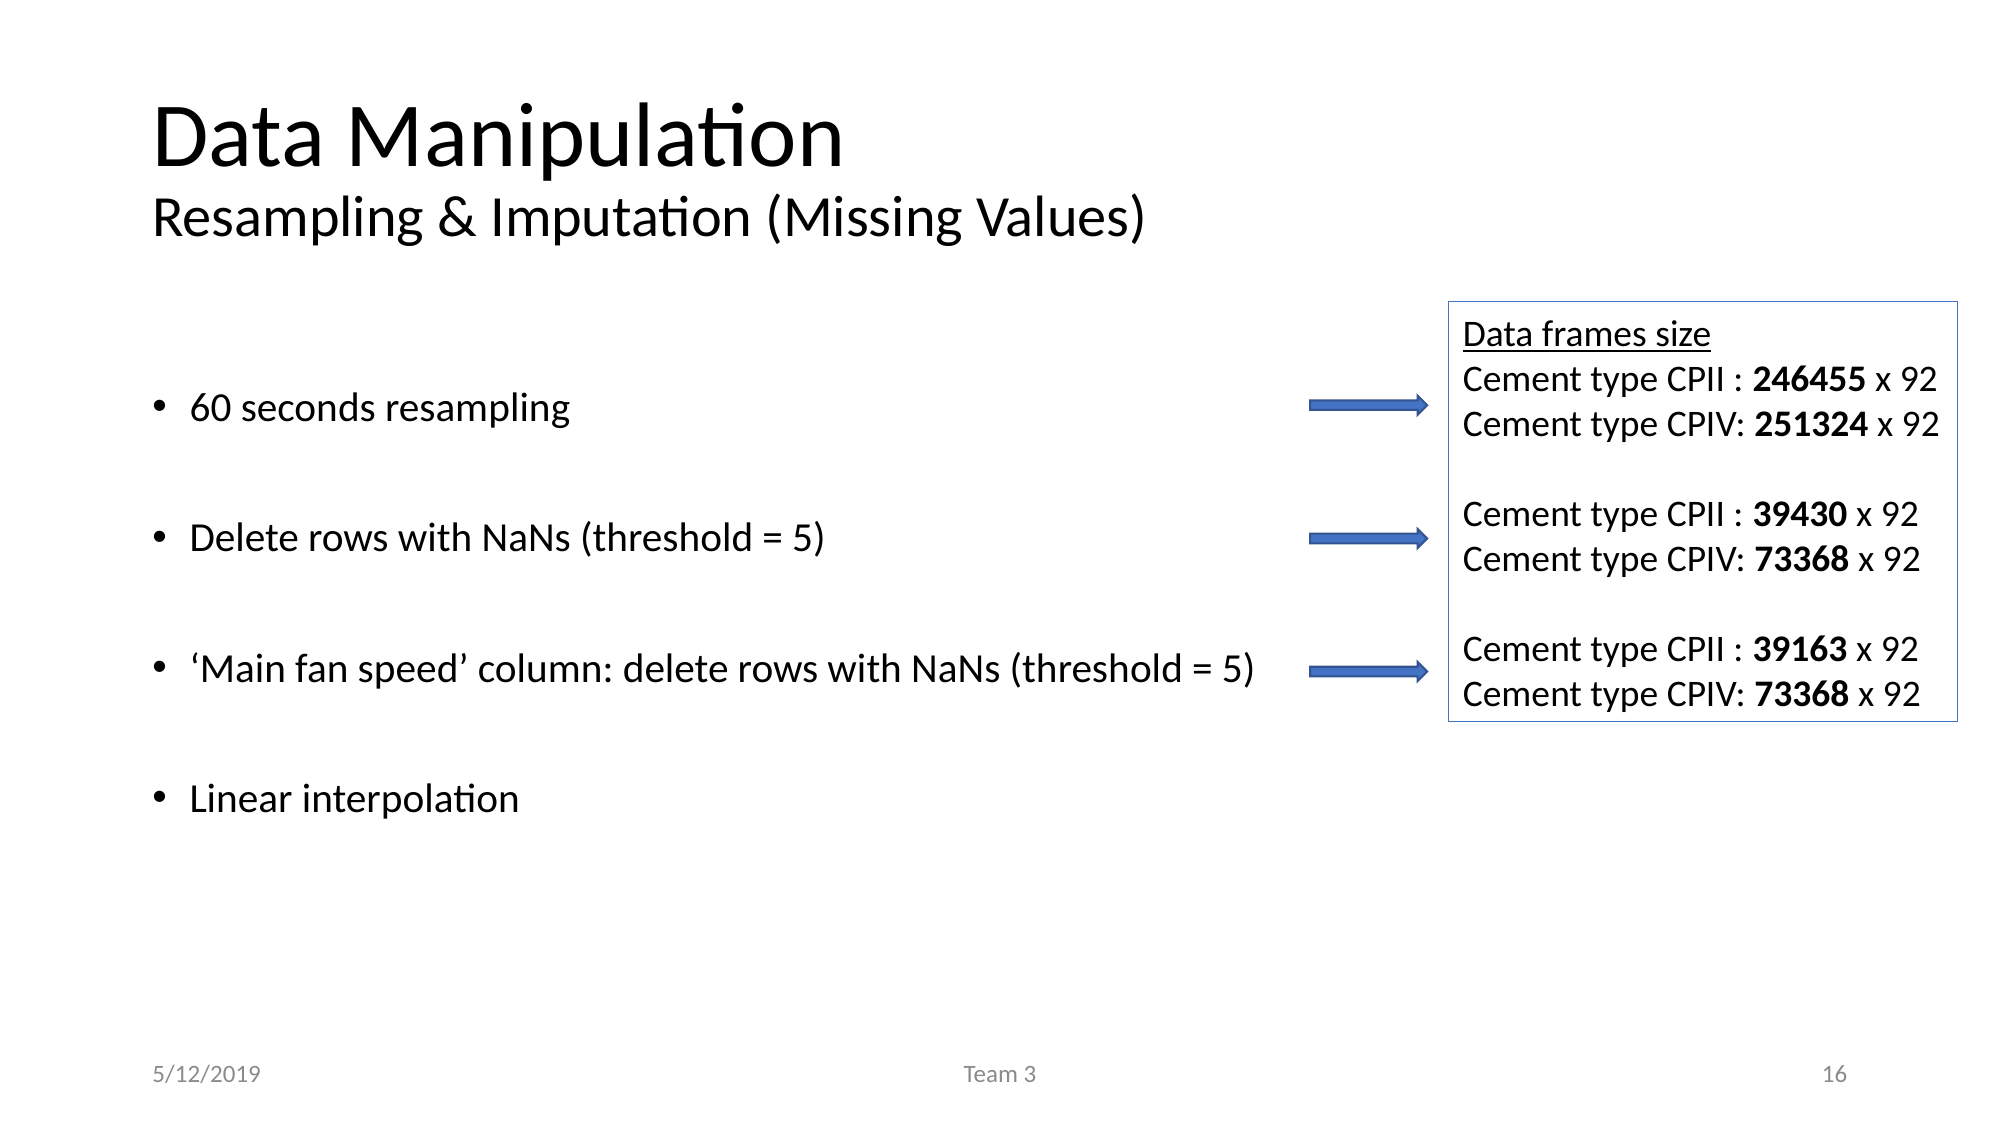

# Data Manipulation Resampling & Imputation (Missing Values)
Data frames size
Cement type CPII : 246455 x 92
Cement type CPIV: 251324 x 92

Cement type CPII : 39430 x 92
Cement type CPIV: 73368 x 92

Cement type CPII : 39163 x 92
Cement type CPIV: 73368 x 92
60 seconds resampling

Delete rows with NaNs (threshold = 5)

‘Main fan speed’ column: delete rows with NaNs (threshold = 5)

Linear interpolation

5/12/2019
Team 3
16